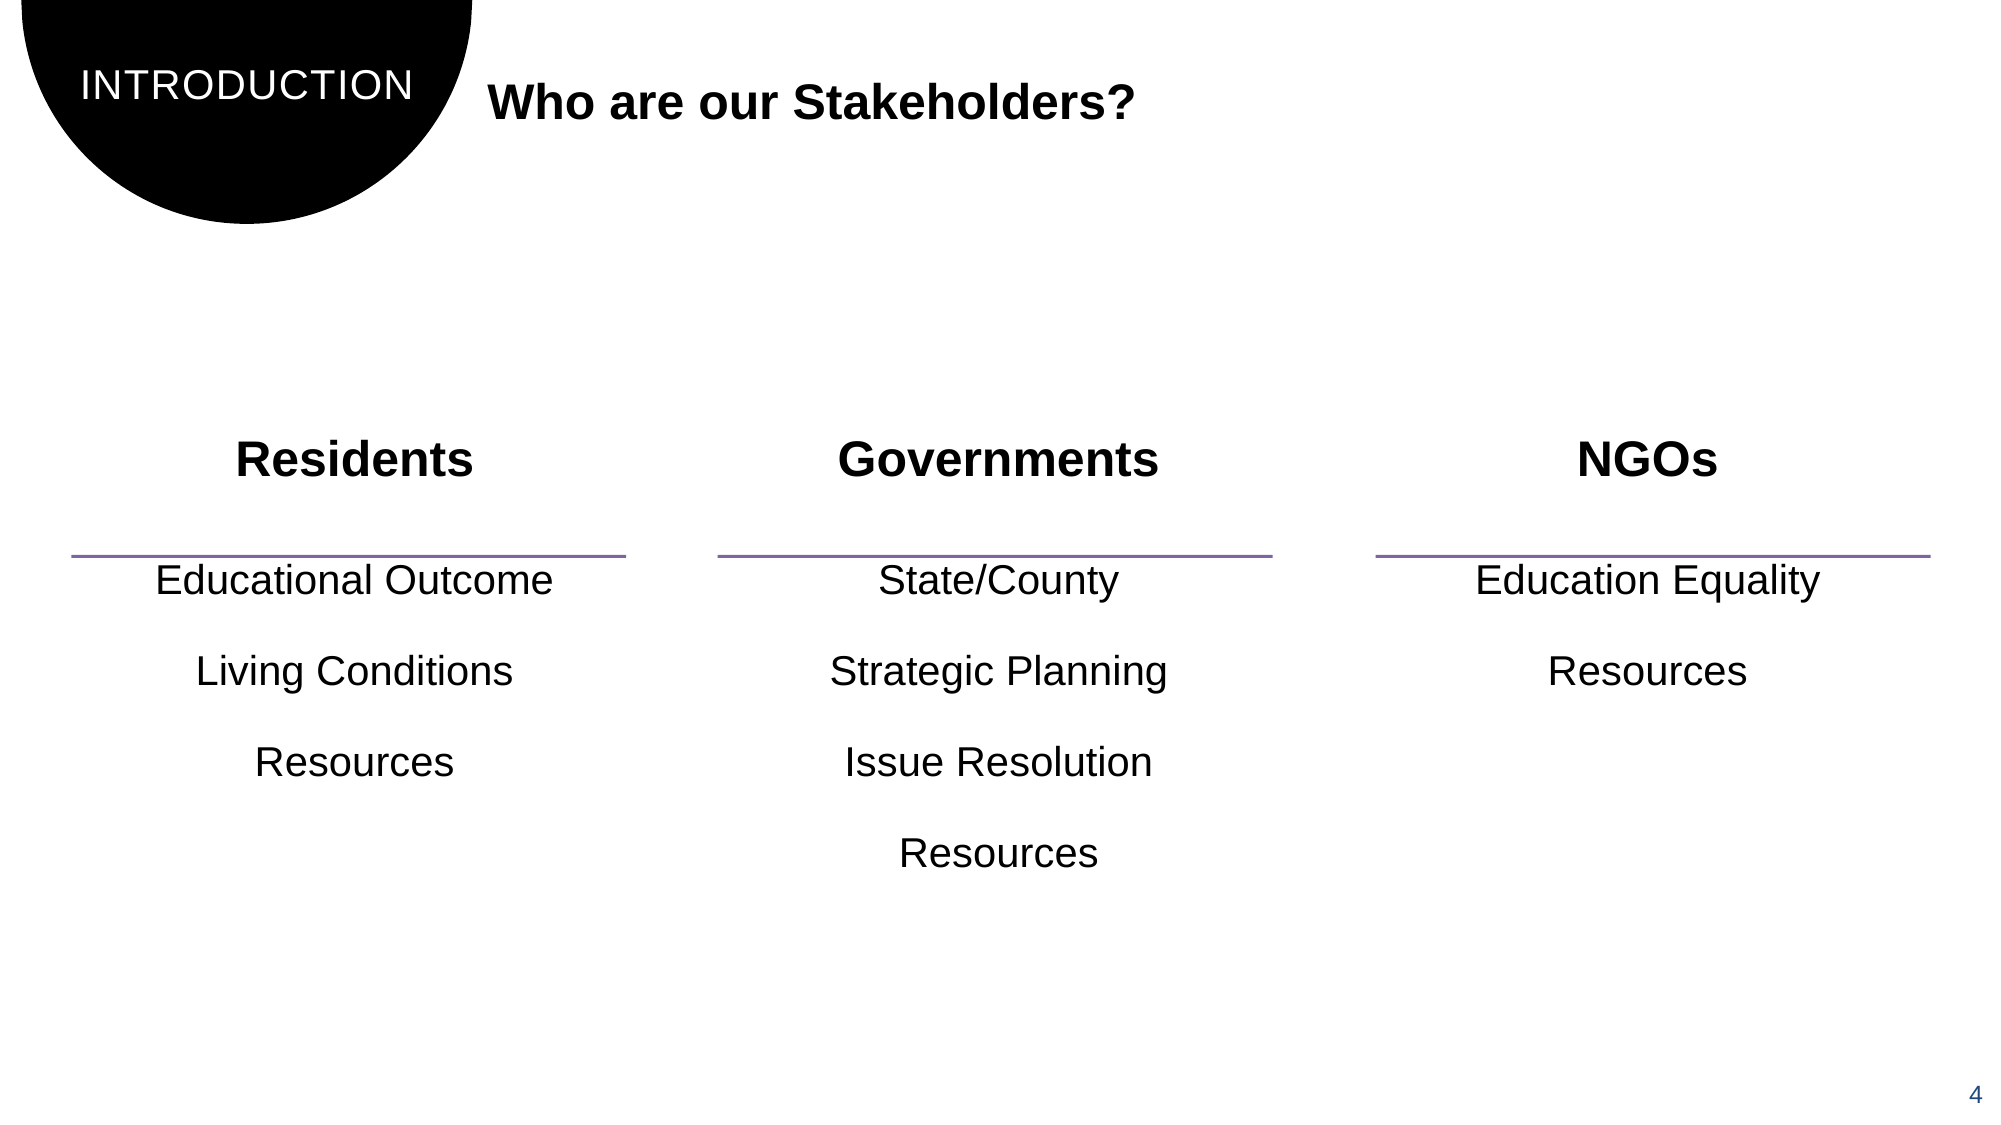

# INTRODUCTION
Who are our Stakeholders?
Residents
Educational Outcome
Living Conditions
Resources
Governments
State/County
Strategic Planning
Issue Resolution
Resources
NGOs
Education Equality
Resources

4